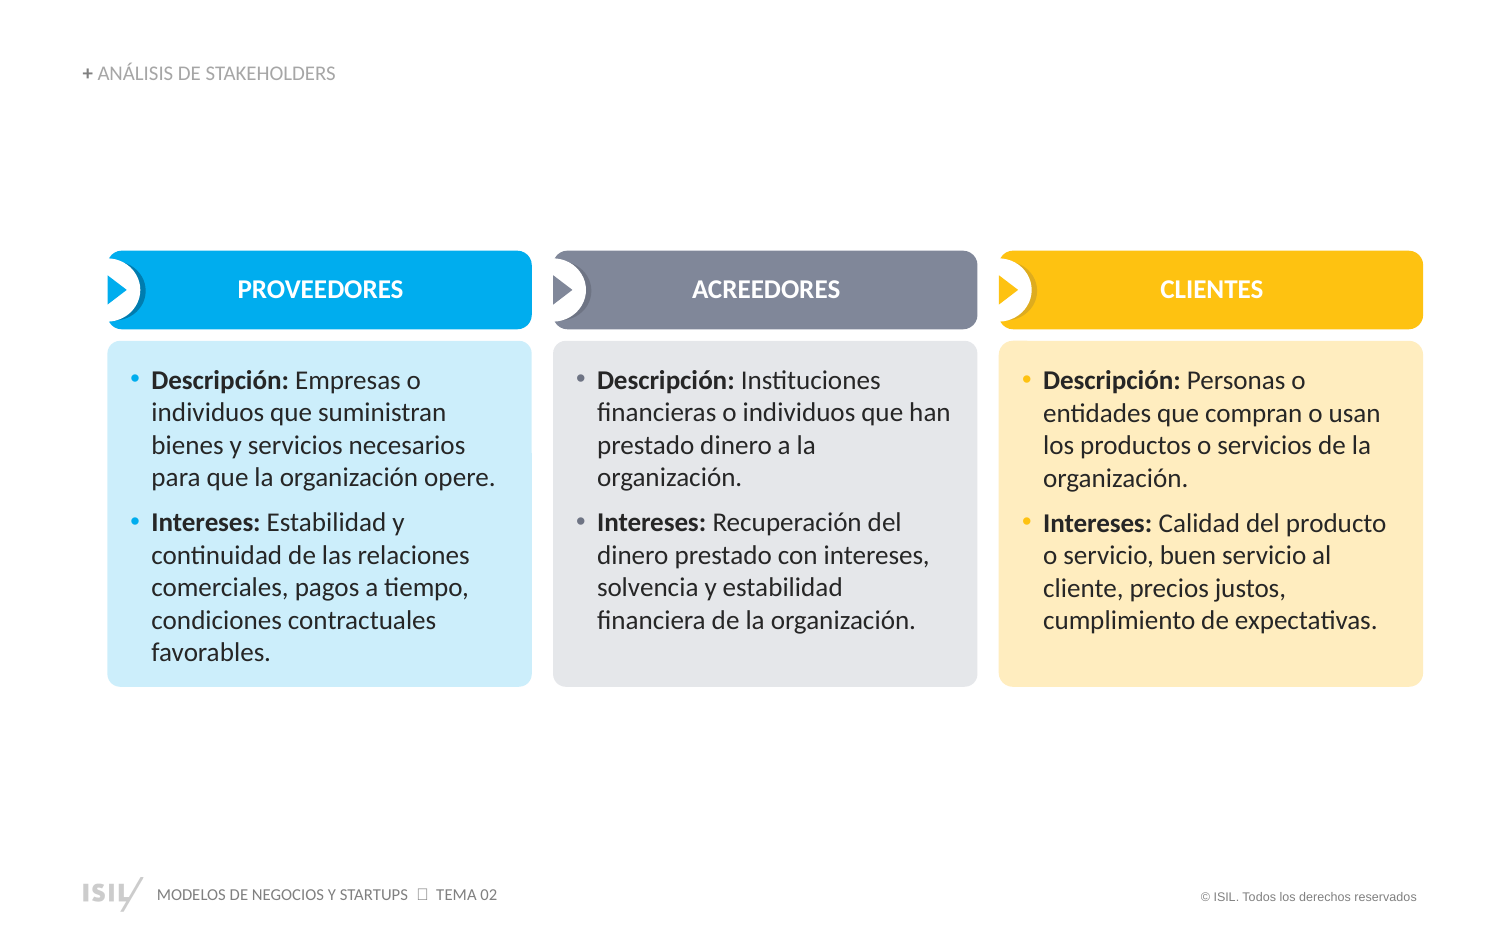

+ ANÁLISIS DE STAKEHOLDERS
PROVEEDORES
ACREEDORES
CLIENTES

Descripción: Empresas o individuos que suministran bienes y servicios necesarios para que la organización opere.
Intereses: Estabilidad y continuidad de las relaciones comerciales, pagos a tiempo, condiciones contractuales favorables.
Descripción: Personas o entidades que compran o usan los productos o servicios de la organización.
Intereses: Calidad del producto o servicio, buen servicio al cliente, precios justos, cumplimiento de expectativas.
Descripción: Instituciones financieras o individuos que han prestado dinero a la organización.
Intereses: Recuperación del dinero prestado con intereses, solvencia y estabilidad financiera de la organización.